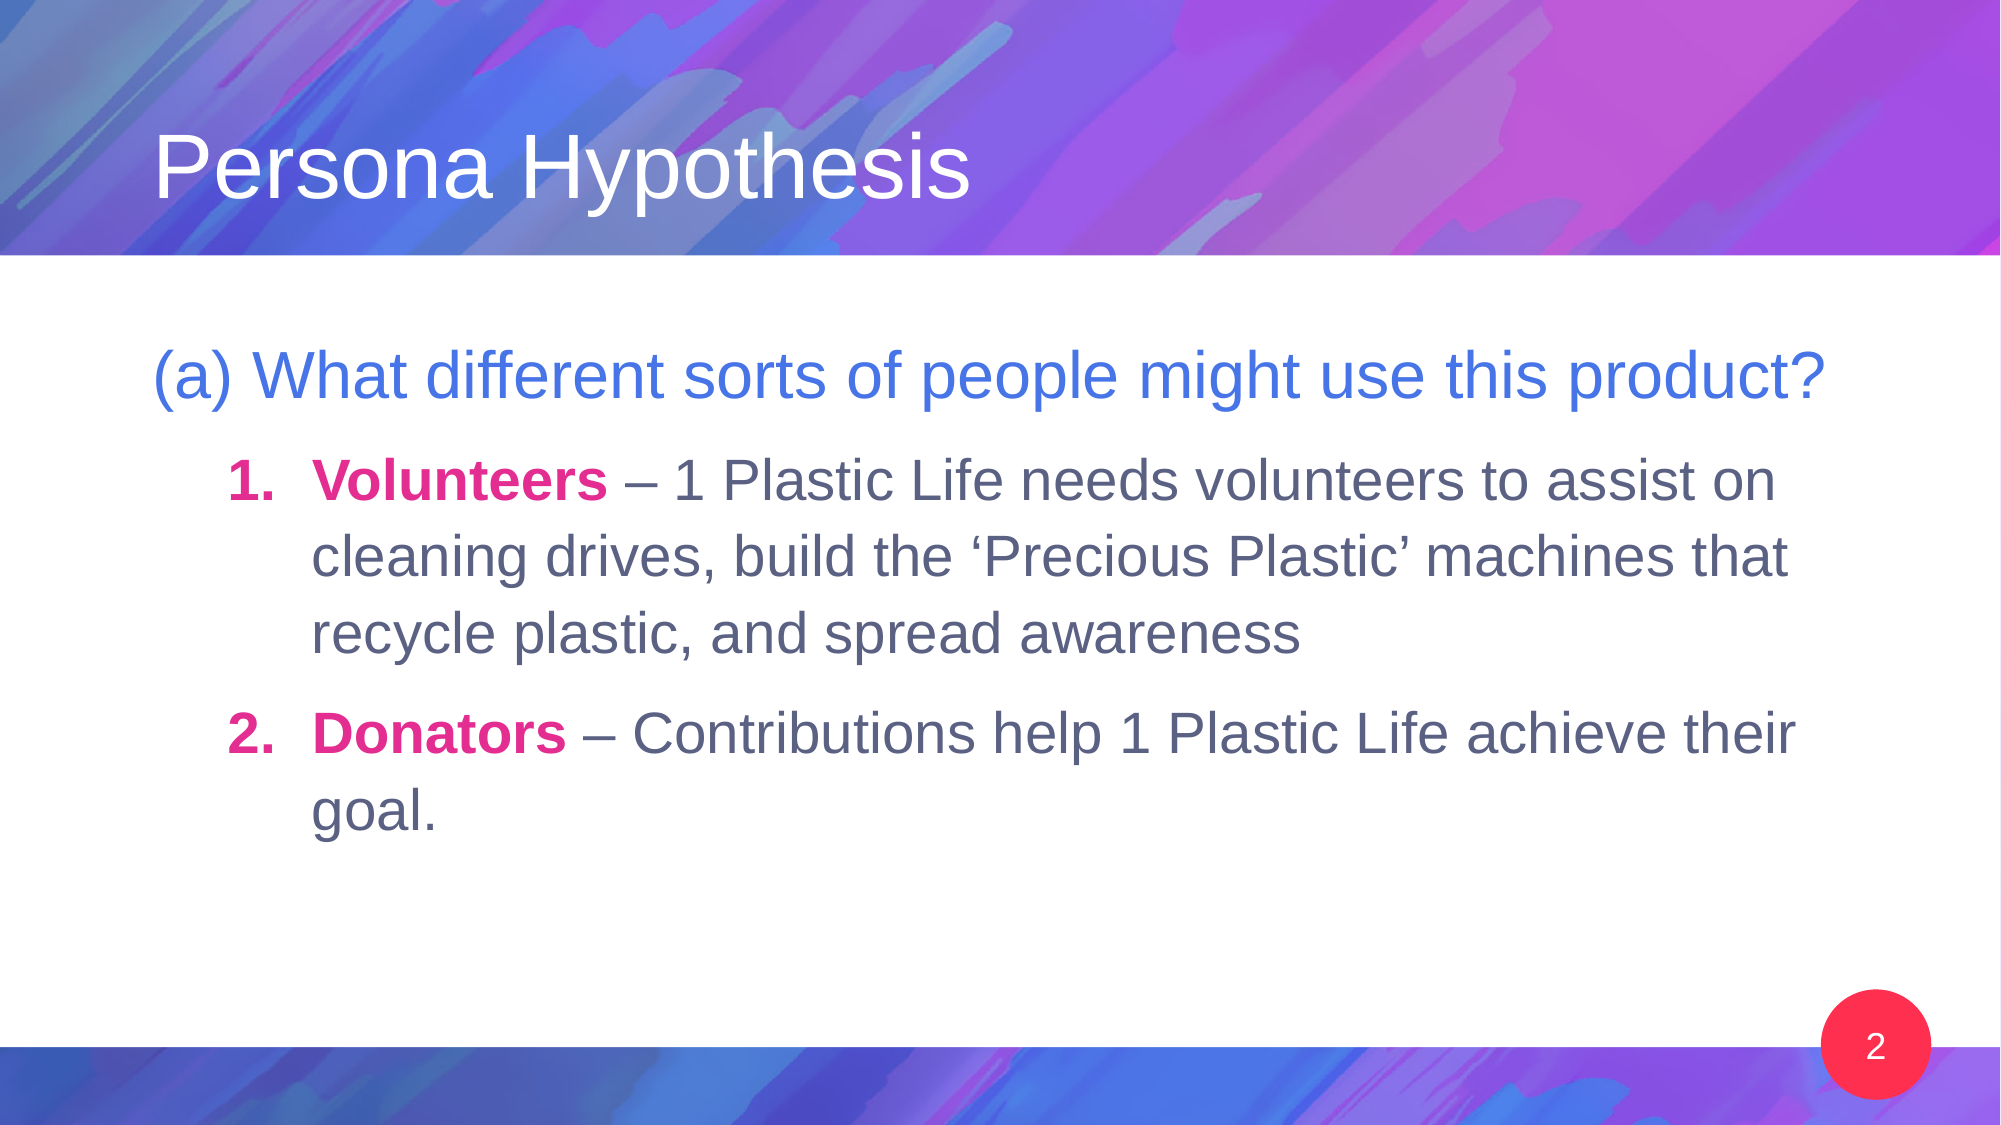

# Persona Hypothesis

(a) What different sorts of people might use this product?
Volunteers – 1 Plastic Life needs volunteers to assist on cleaning drives, build the ‘Precious Plastic’ machines that recycle plastic, and spread awareness
Donators – Contributions help 1 Plastic Life achieve their goal.
2